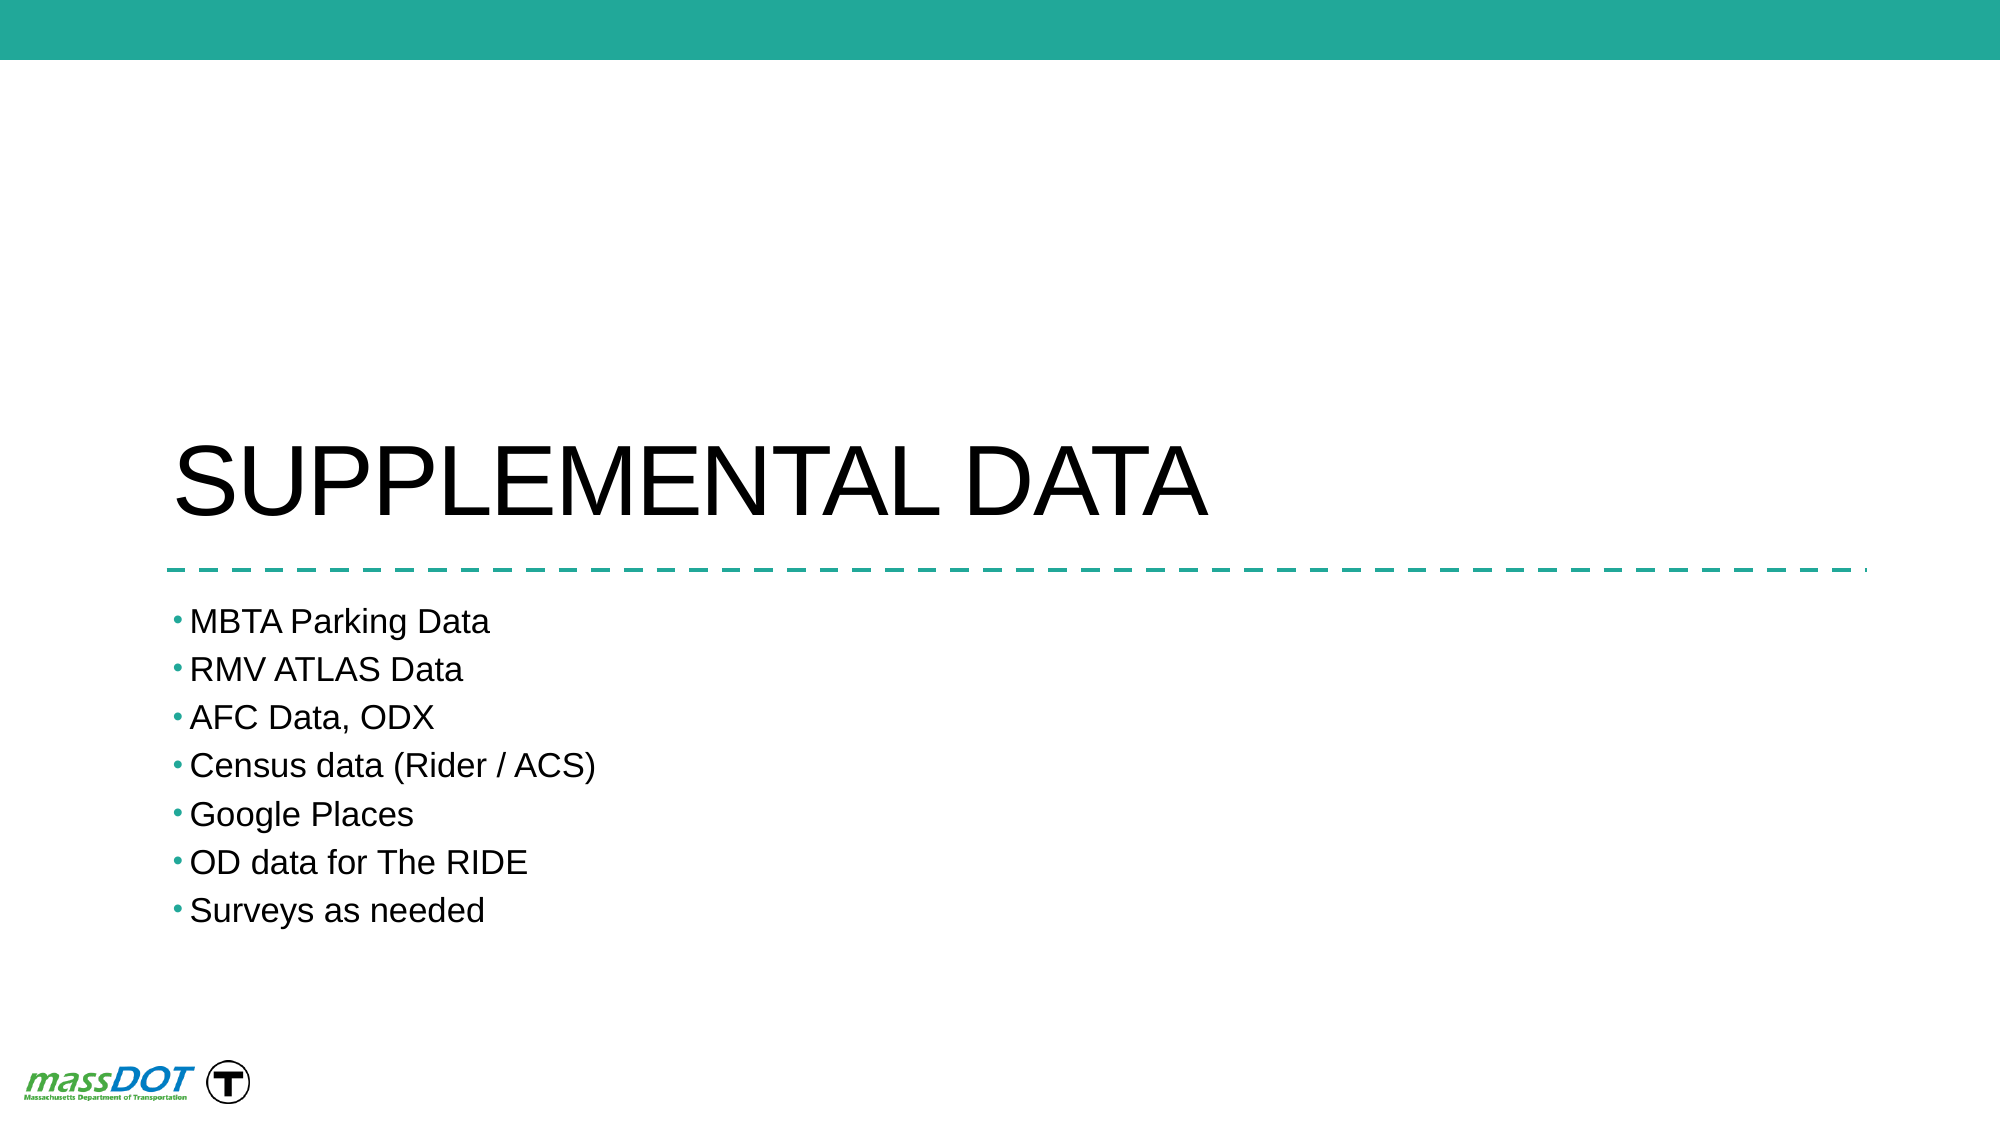

# Supplemental Data
 MBTA Parking Data
 RMV ATLAS Data
 AFC Data, ODX
 Census data (Rider / ACS)
 Google Places
 OD data for The RIDE
 Surveys as needed